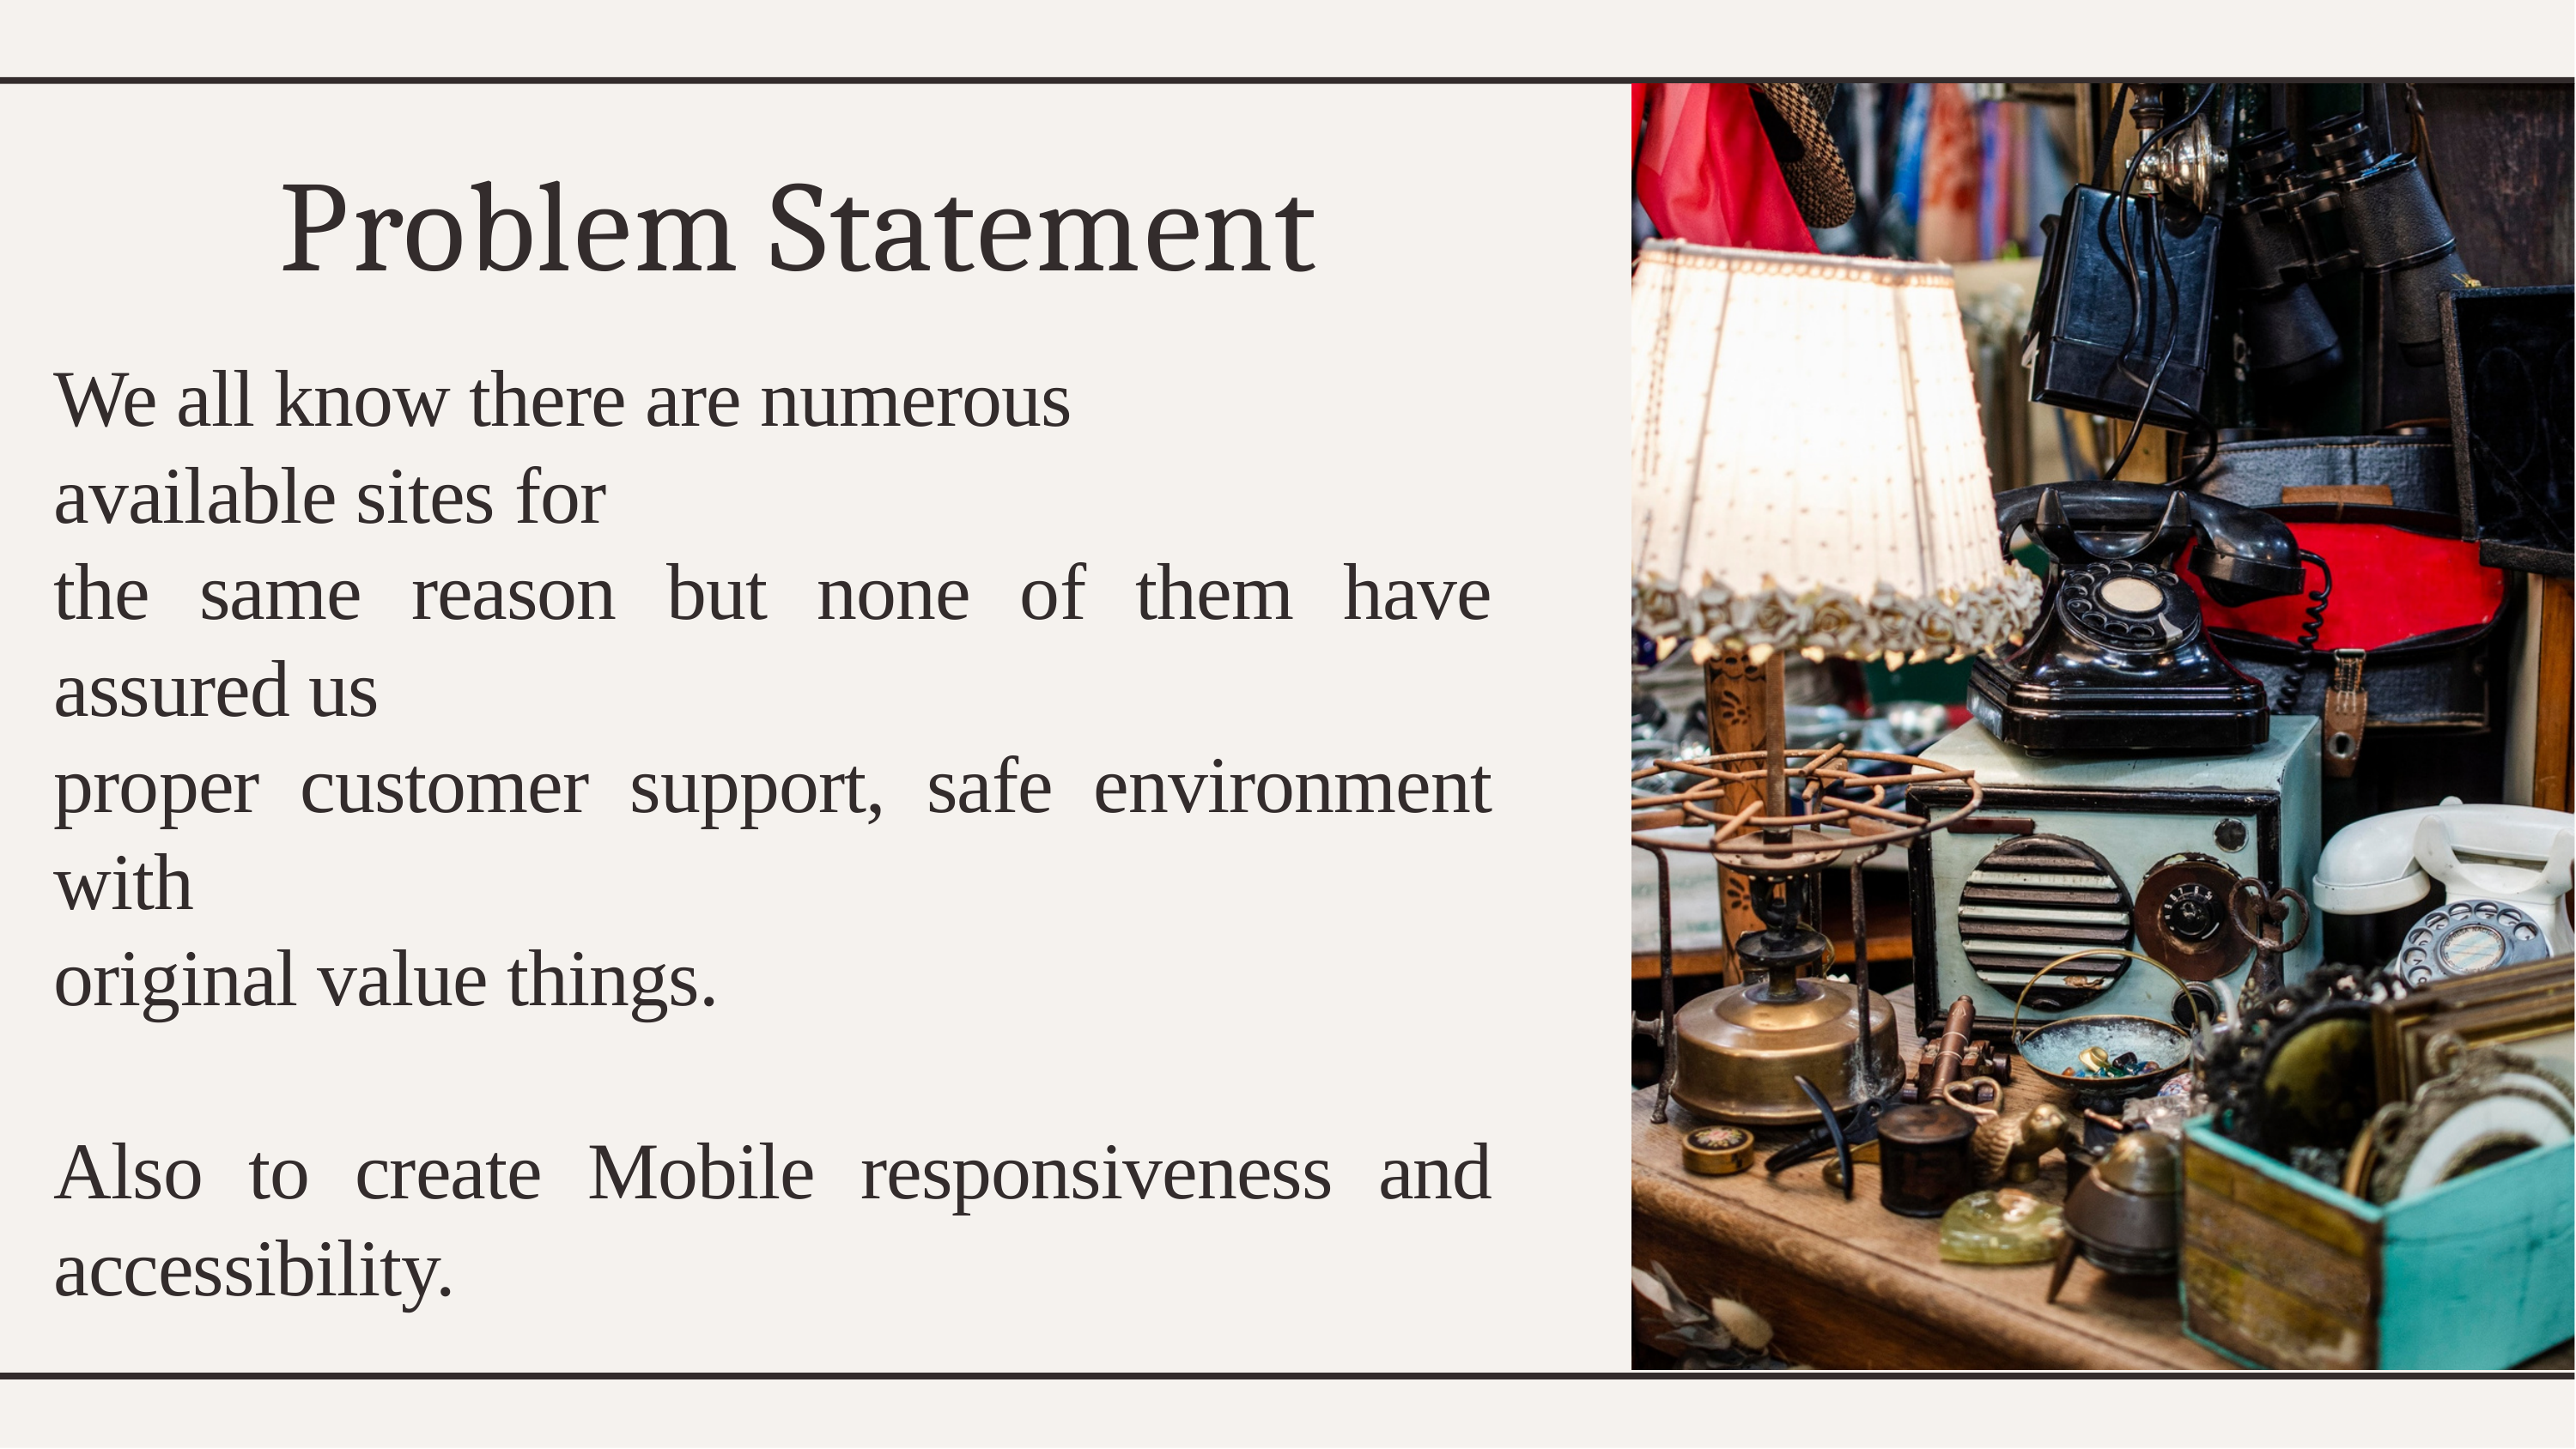

Problem Statement
We all know there are numerous
available sites for
the same reason but none of them have assured us
proper customer support, safe environment with
original value things.

Also to create Mobile responsiveness and accessibility.